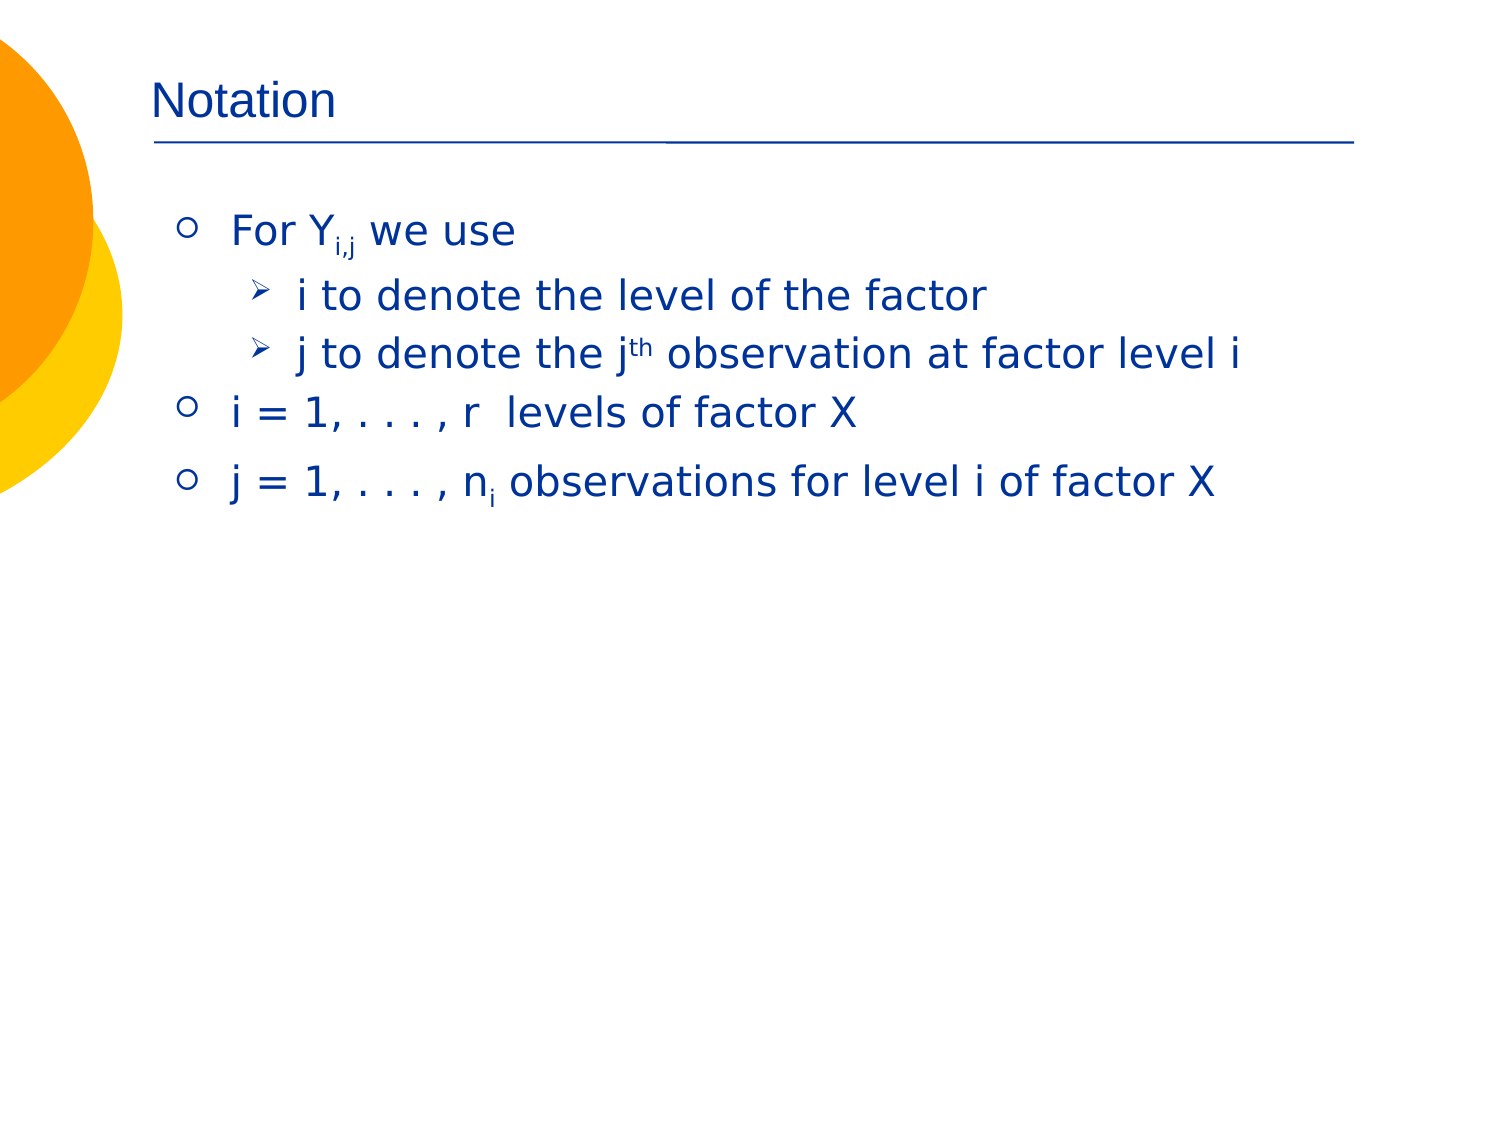

# Notation
For Yi,j we use
i to denote the level of the factor
j to denote the jth observation at factor level i
i = 1, . . . , r  levels of factor X
j = 1, . . . , ni observations for level i of factor X